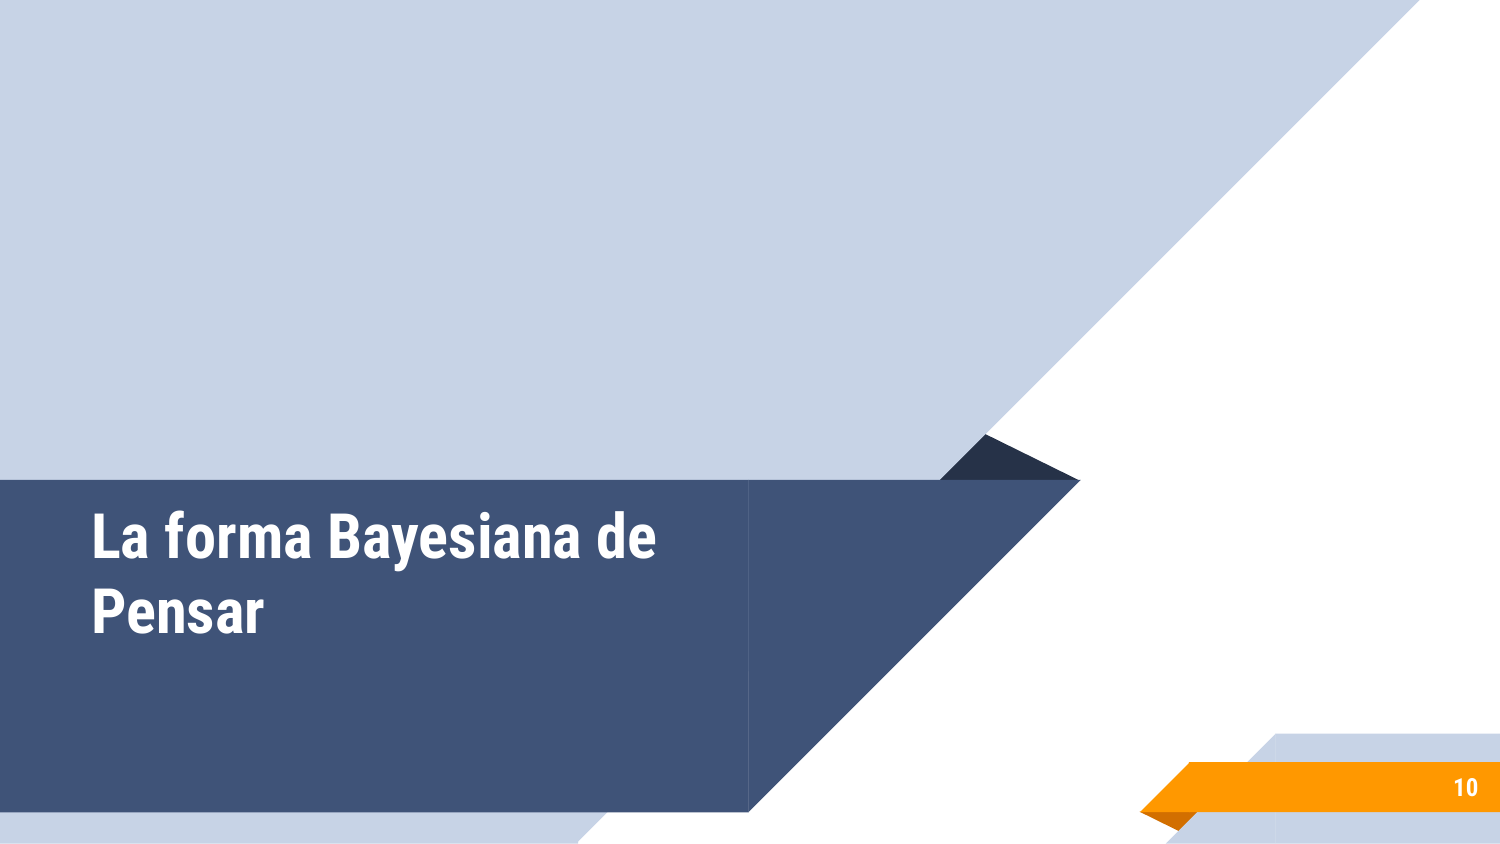

# La forma Bayesiana de Pensar

10